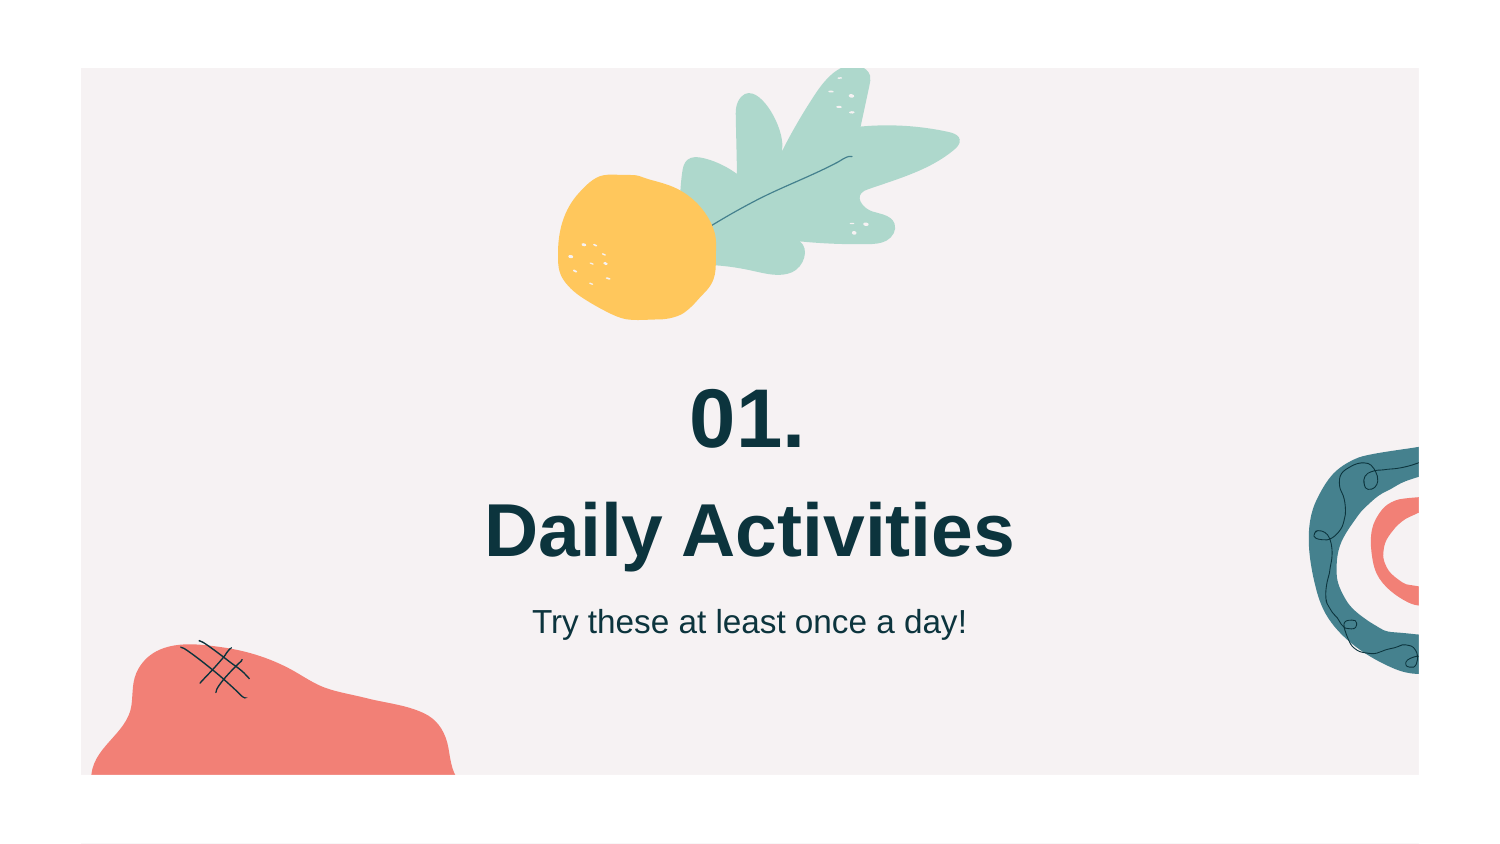

01.
# Daily Activities
Try these at least once a day!